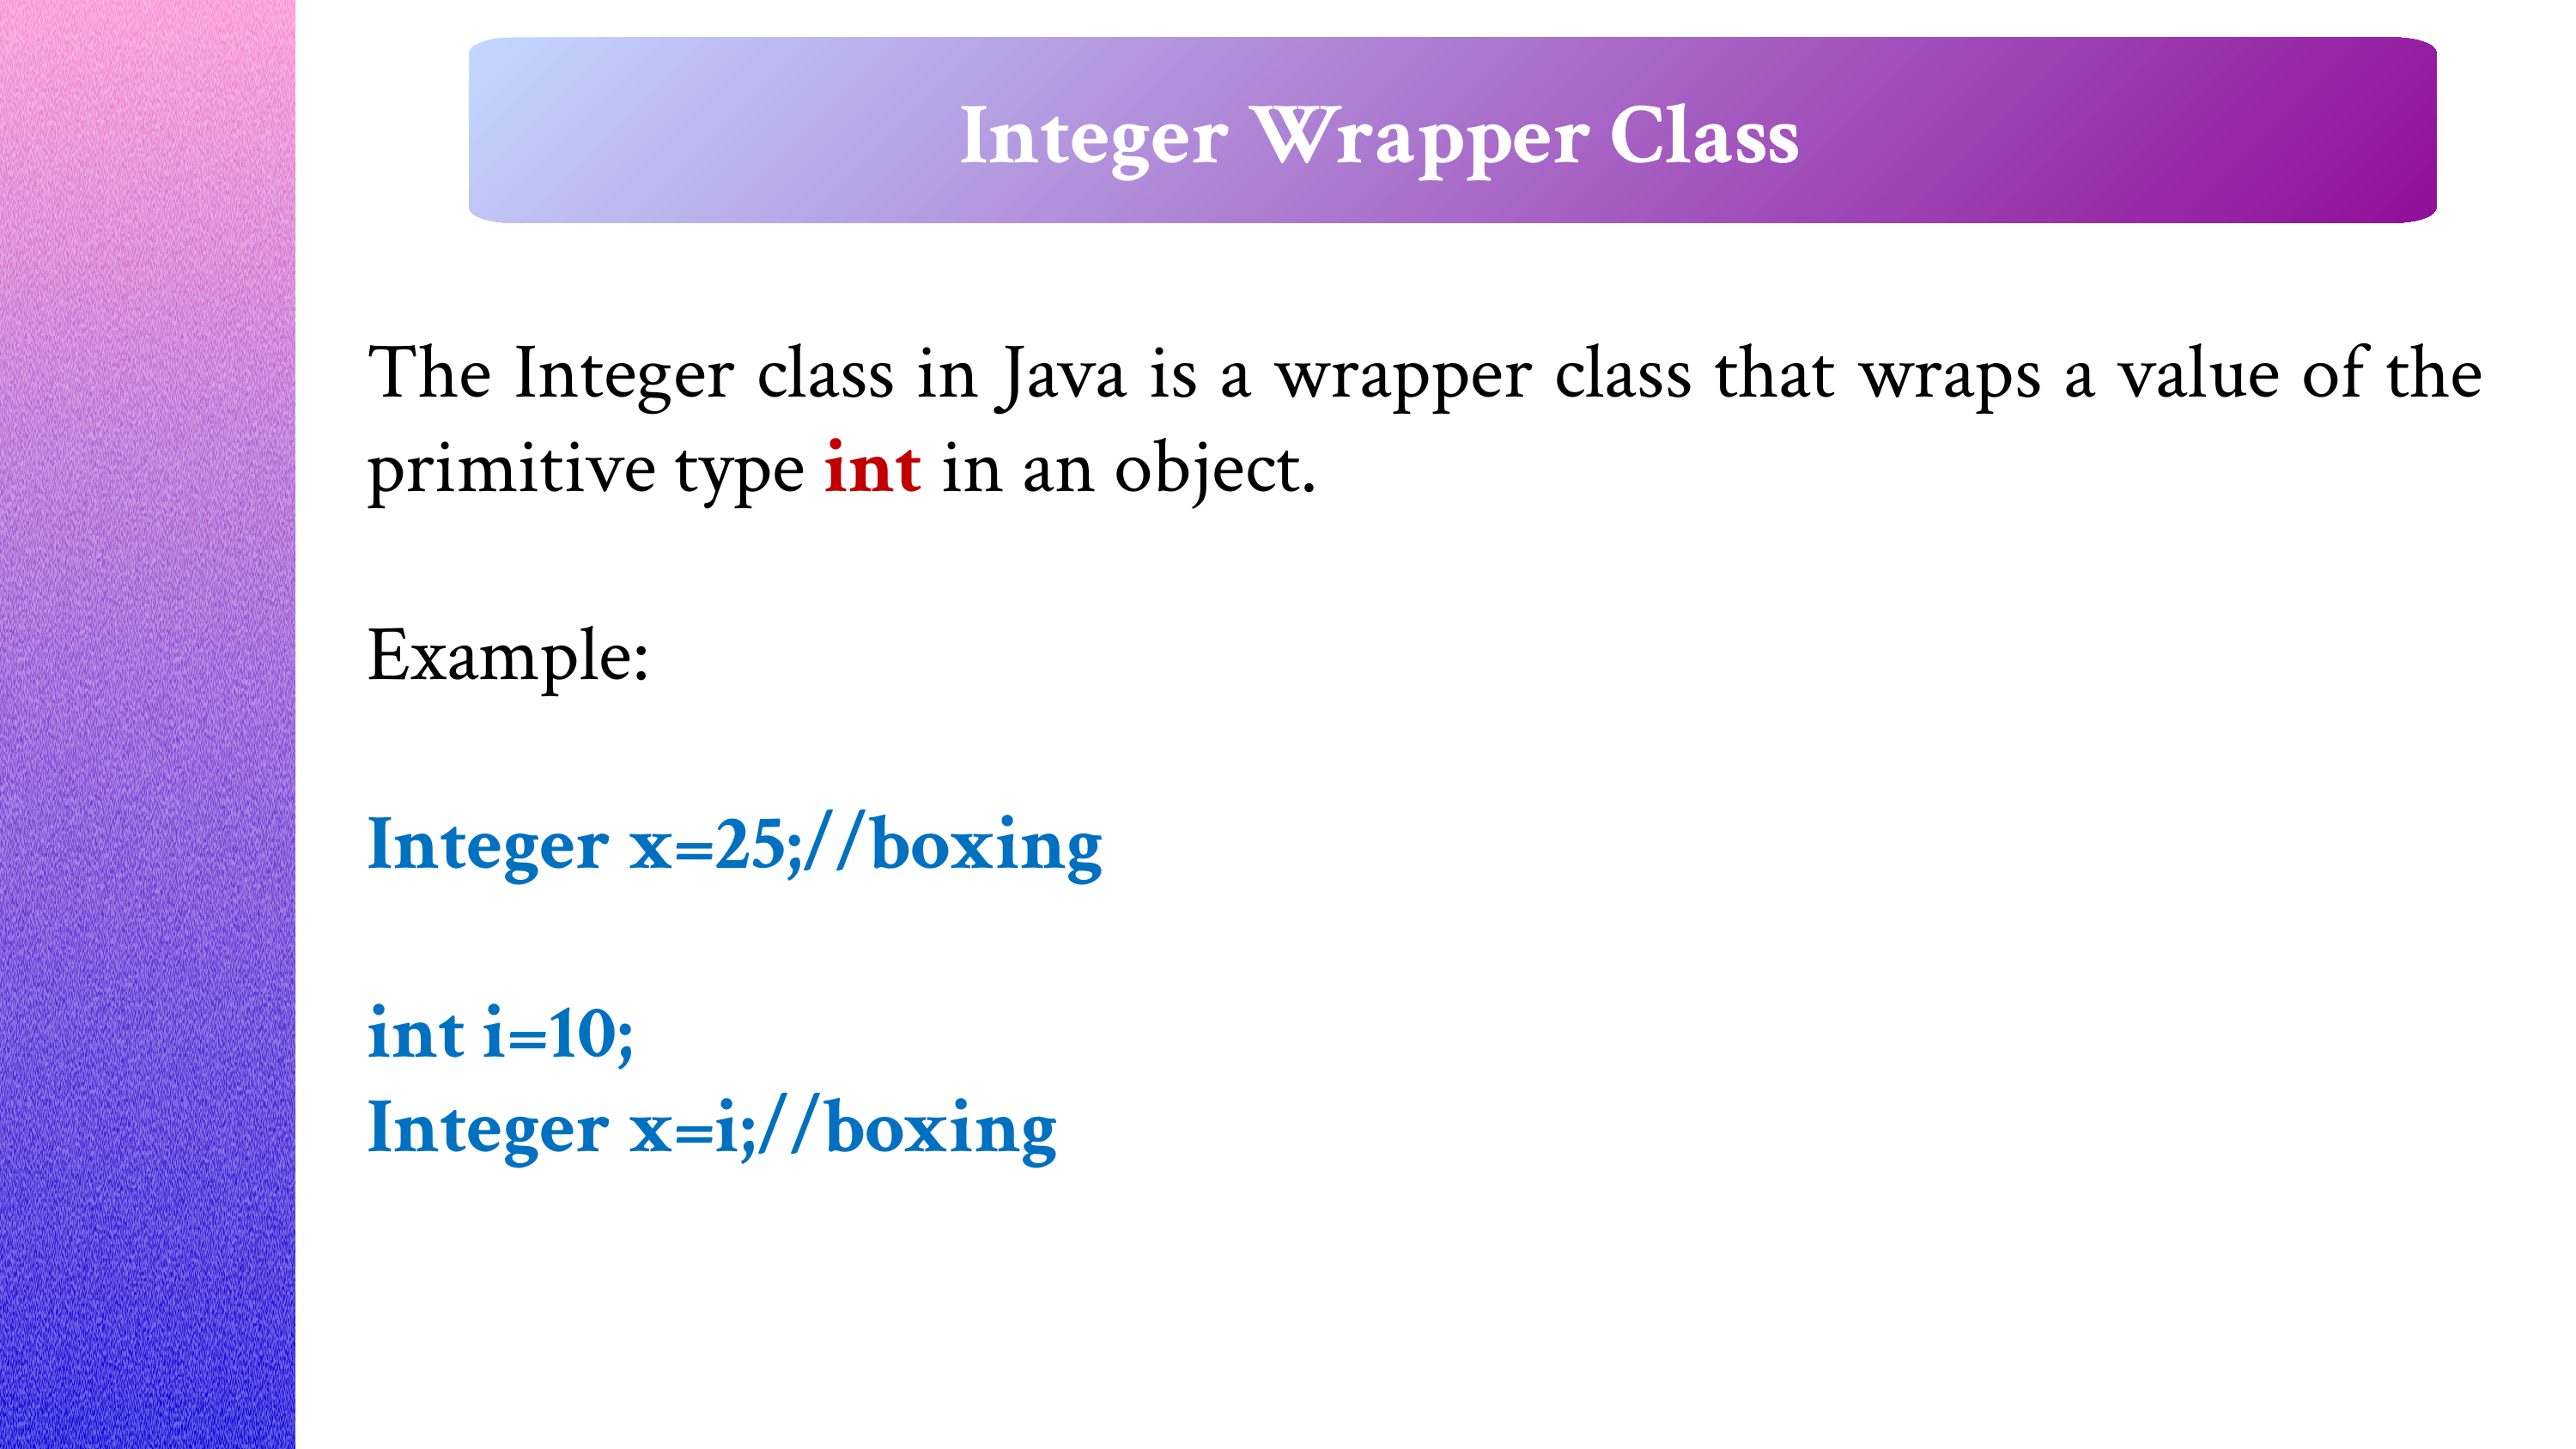

Integer Wrapper Class
The Integer class in Java is a wrapper class that wraps a value of the primitive type int in an object.

Example:

Integer x=25;//boxing

int i=10;
Integer x=i;//boxing